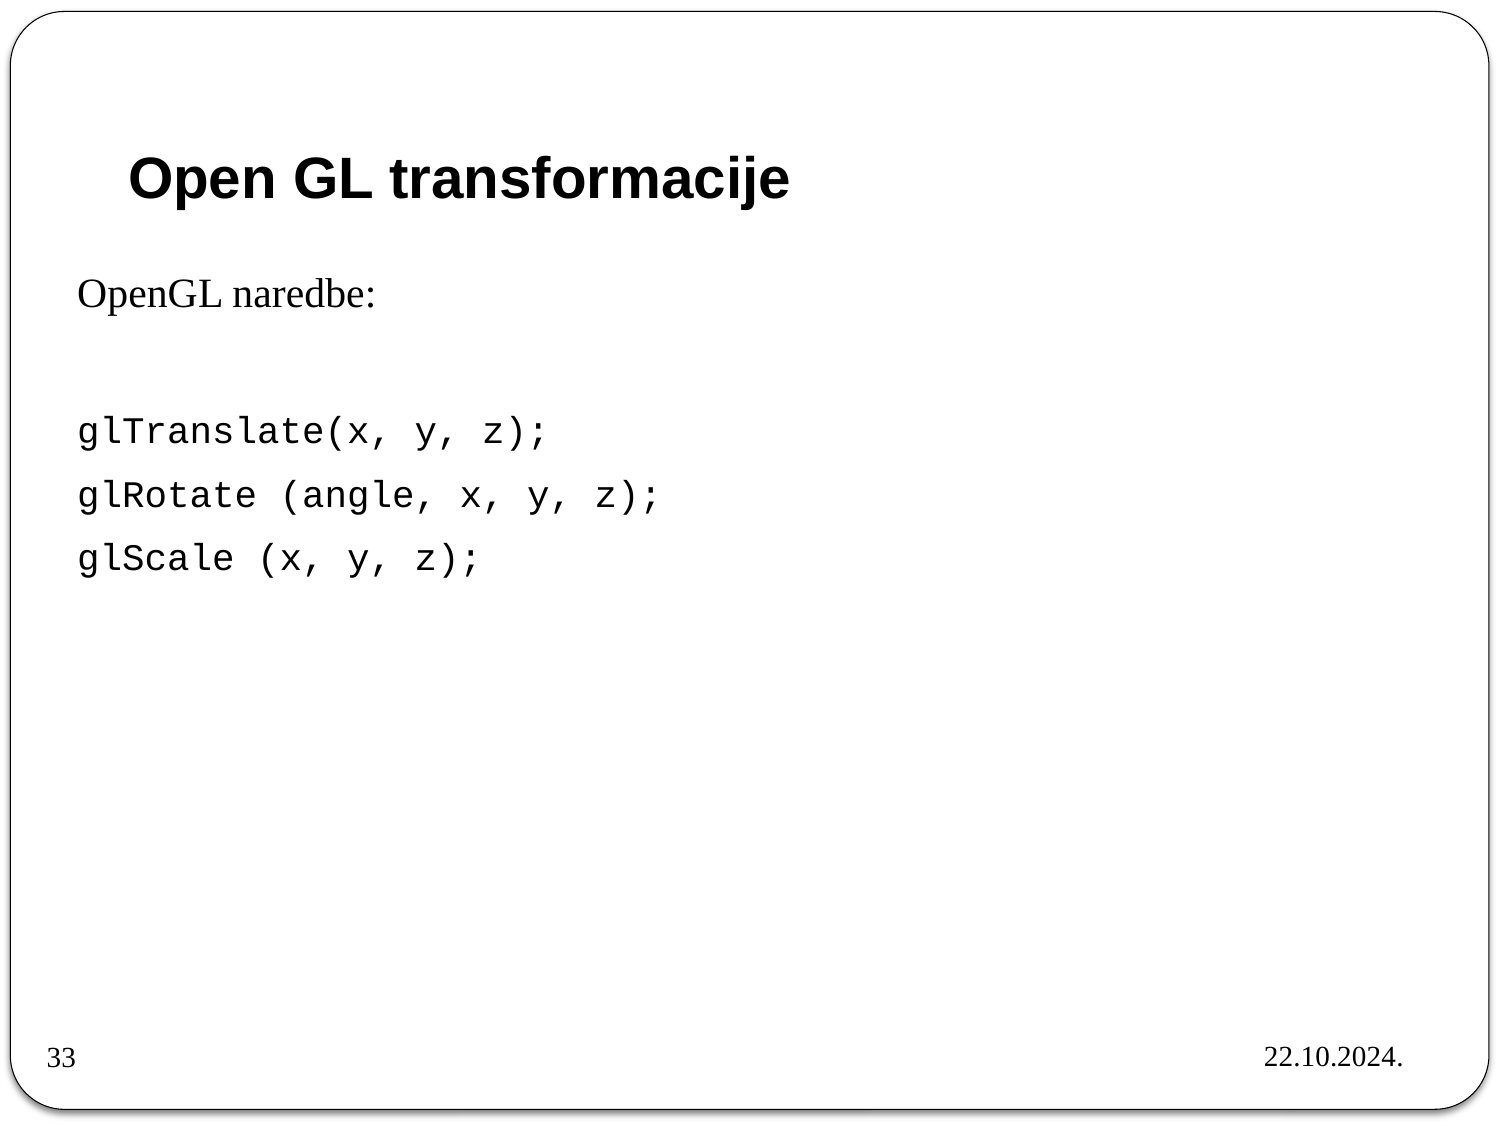

# Open GL transformacije
OpenGL naredbe:

glTranslate(x, y, z);
glRotate (angle, x, y, z);
glScale (x, y, z);

22.10.2024.
33